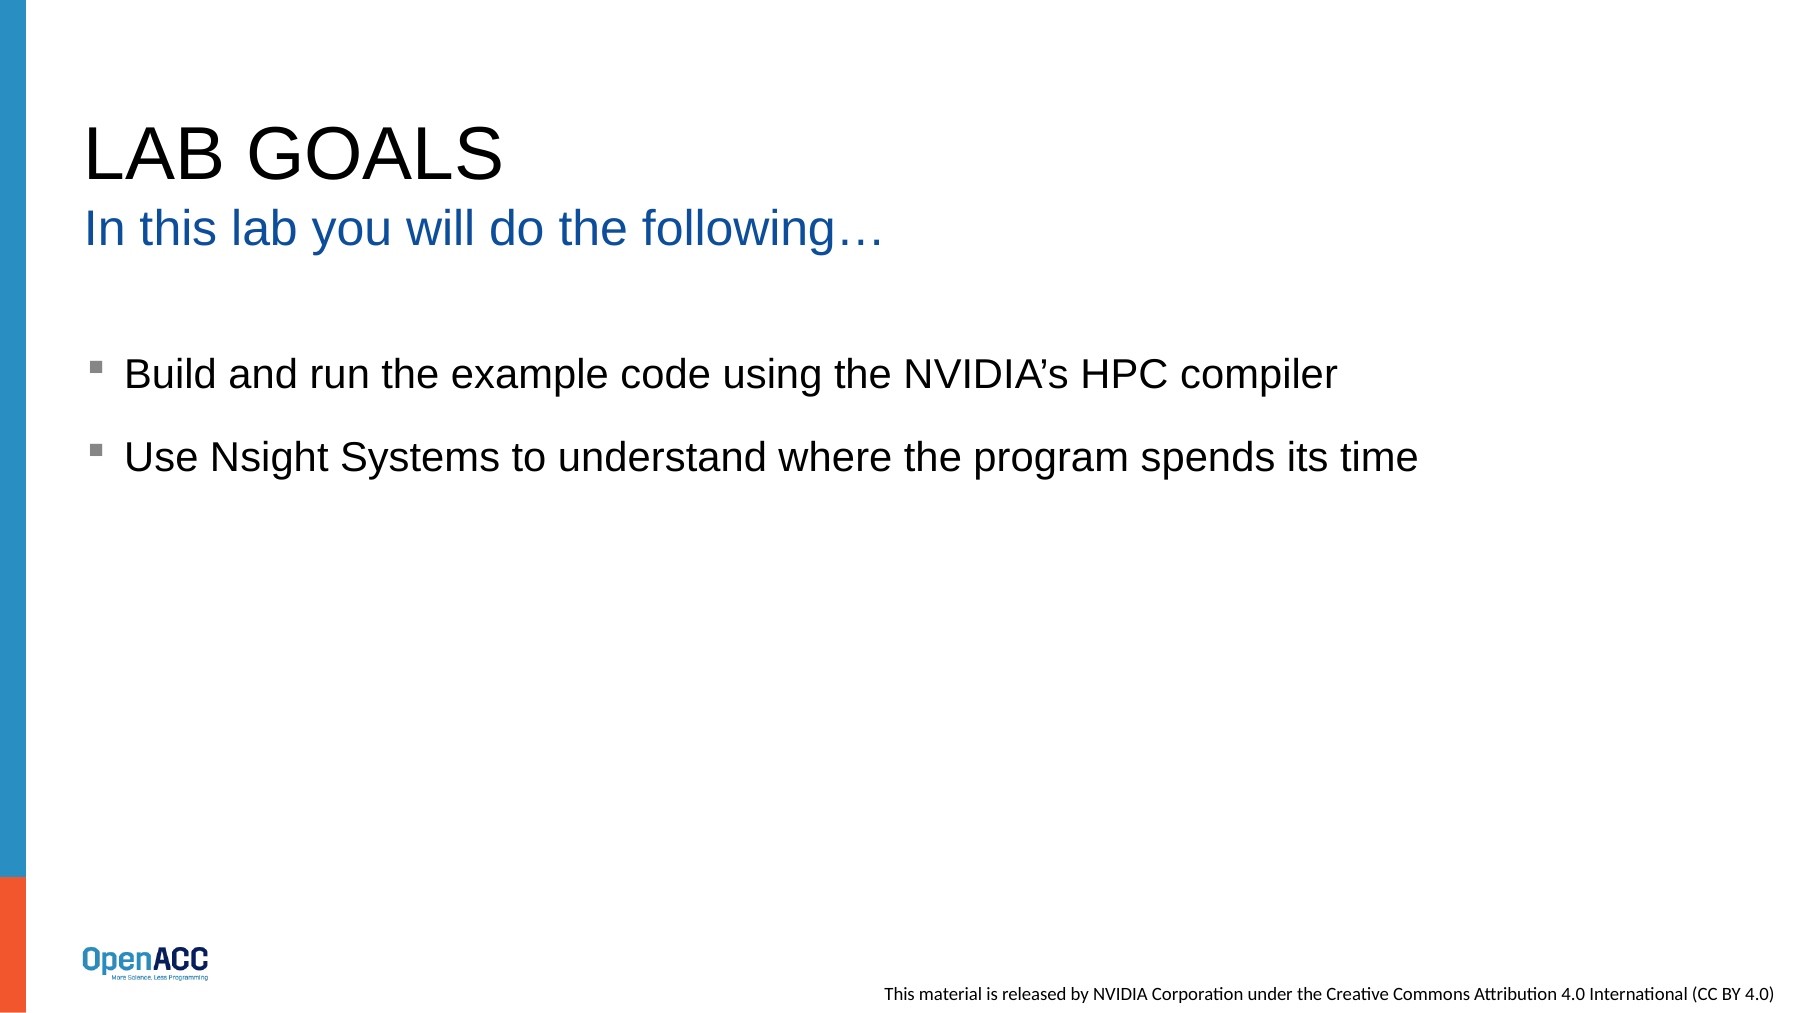

# Lab Goals
In this lab you will do the following…
Build and run the example code using the NVIDIA’s HPC compiler
Use Nsight Systems to understand where the program spends its time